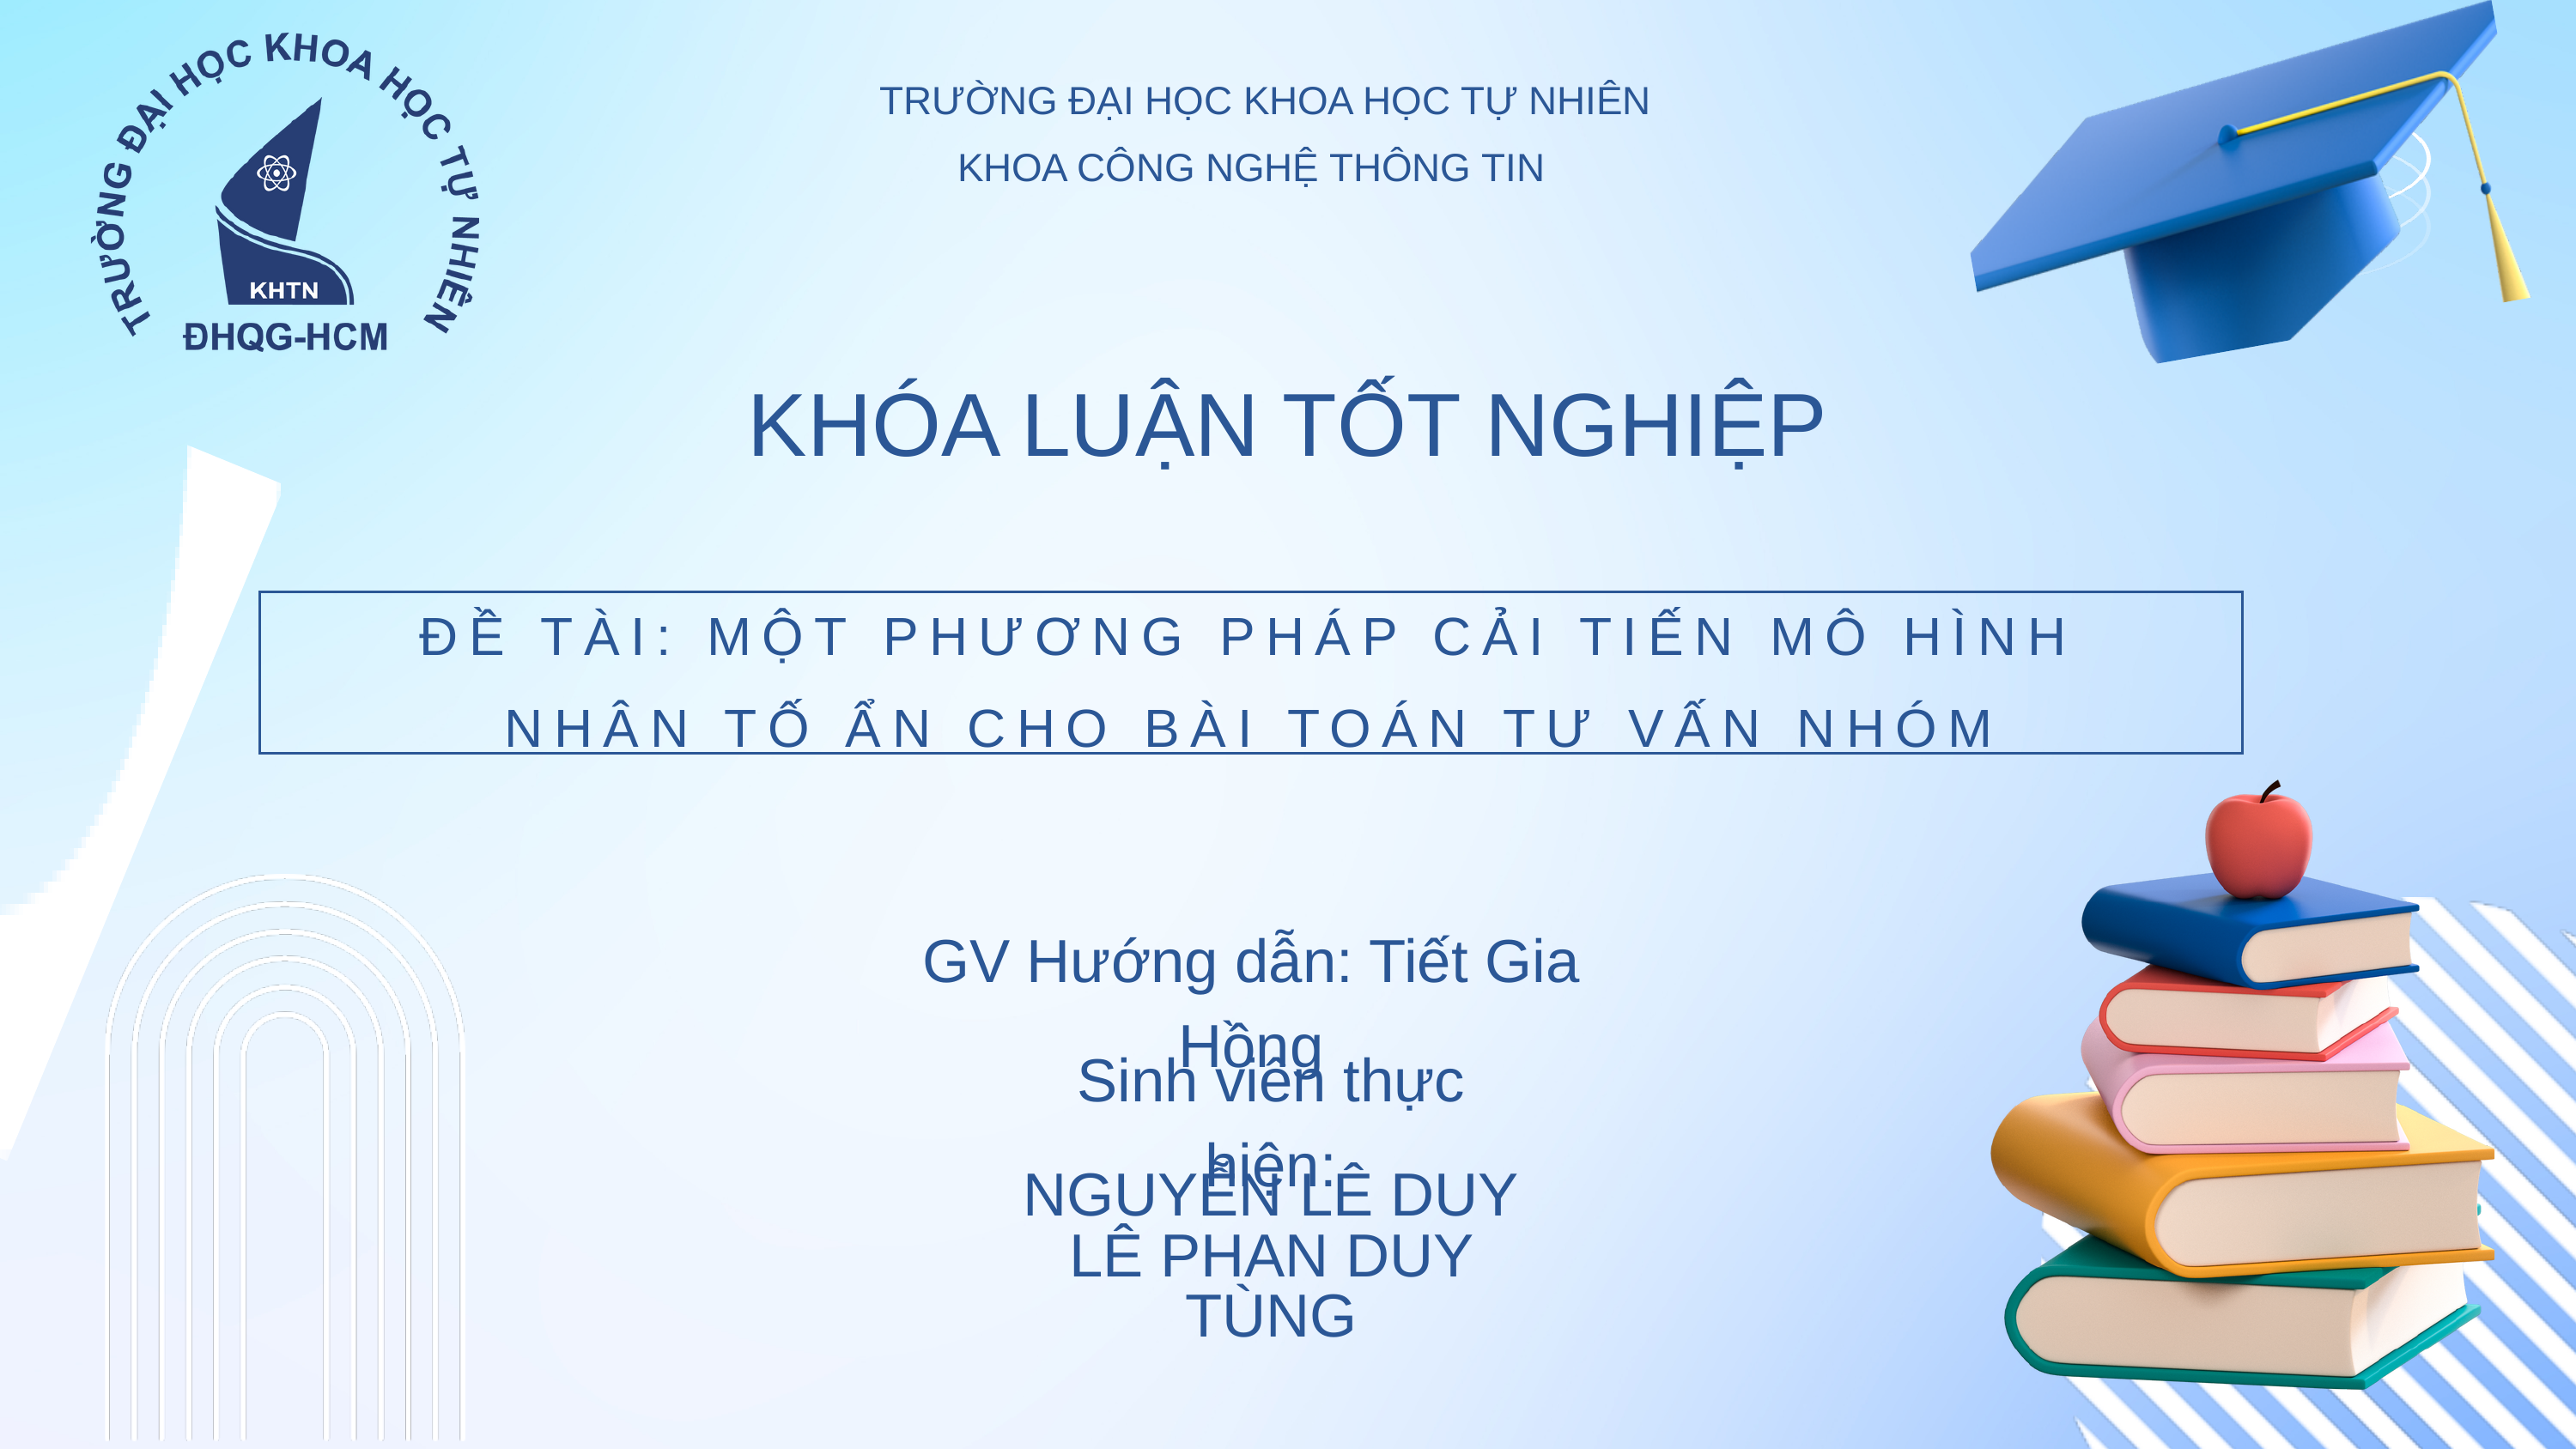

TRƯỜNG ĐẠI HỌC KHOA HỌC TỰ NHIÊN
KHOA CÔNG NGHỆ THÔNG TIN
KHÓA LUẬN TỐT NGHIỆP

ĐỀ TÀI: MỘT PHƯƠNG PHÁP CẢI TIẾN MÔ HÌNH NHÂN TỐ ẨN CHO BÀI TOÁN TƯ VẤN NHÓM

GV Hướng dẫn: Tiết Gia Hồng
Sinh viên thực hiện:
NGUYỄN LÊ DUY
LÊ PHAN DUY TÙNG